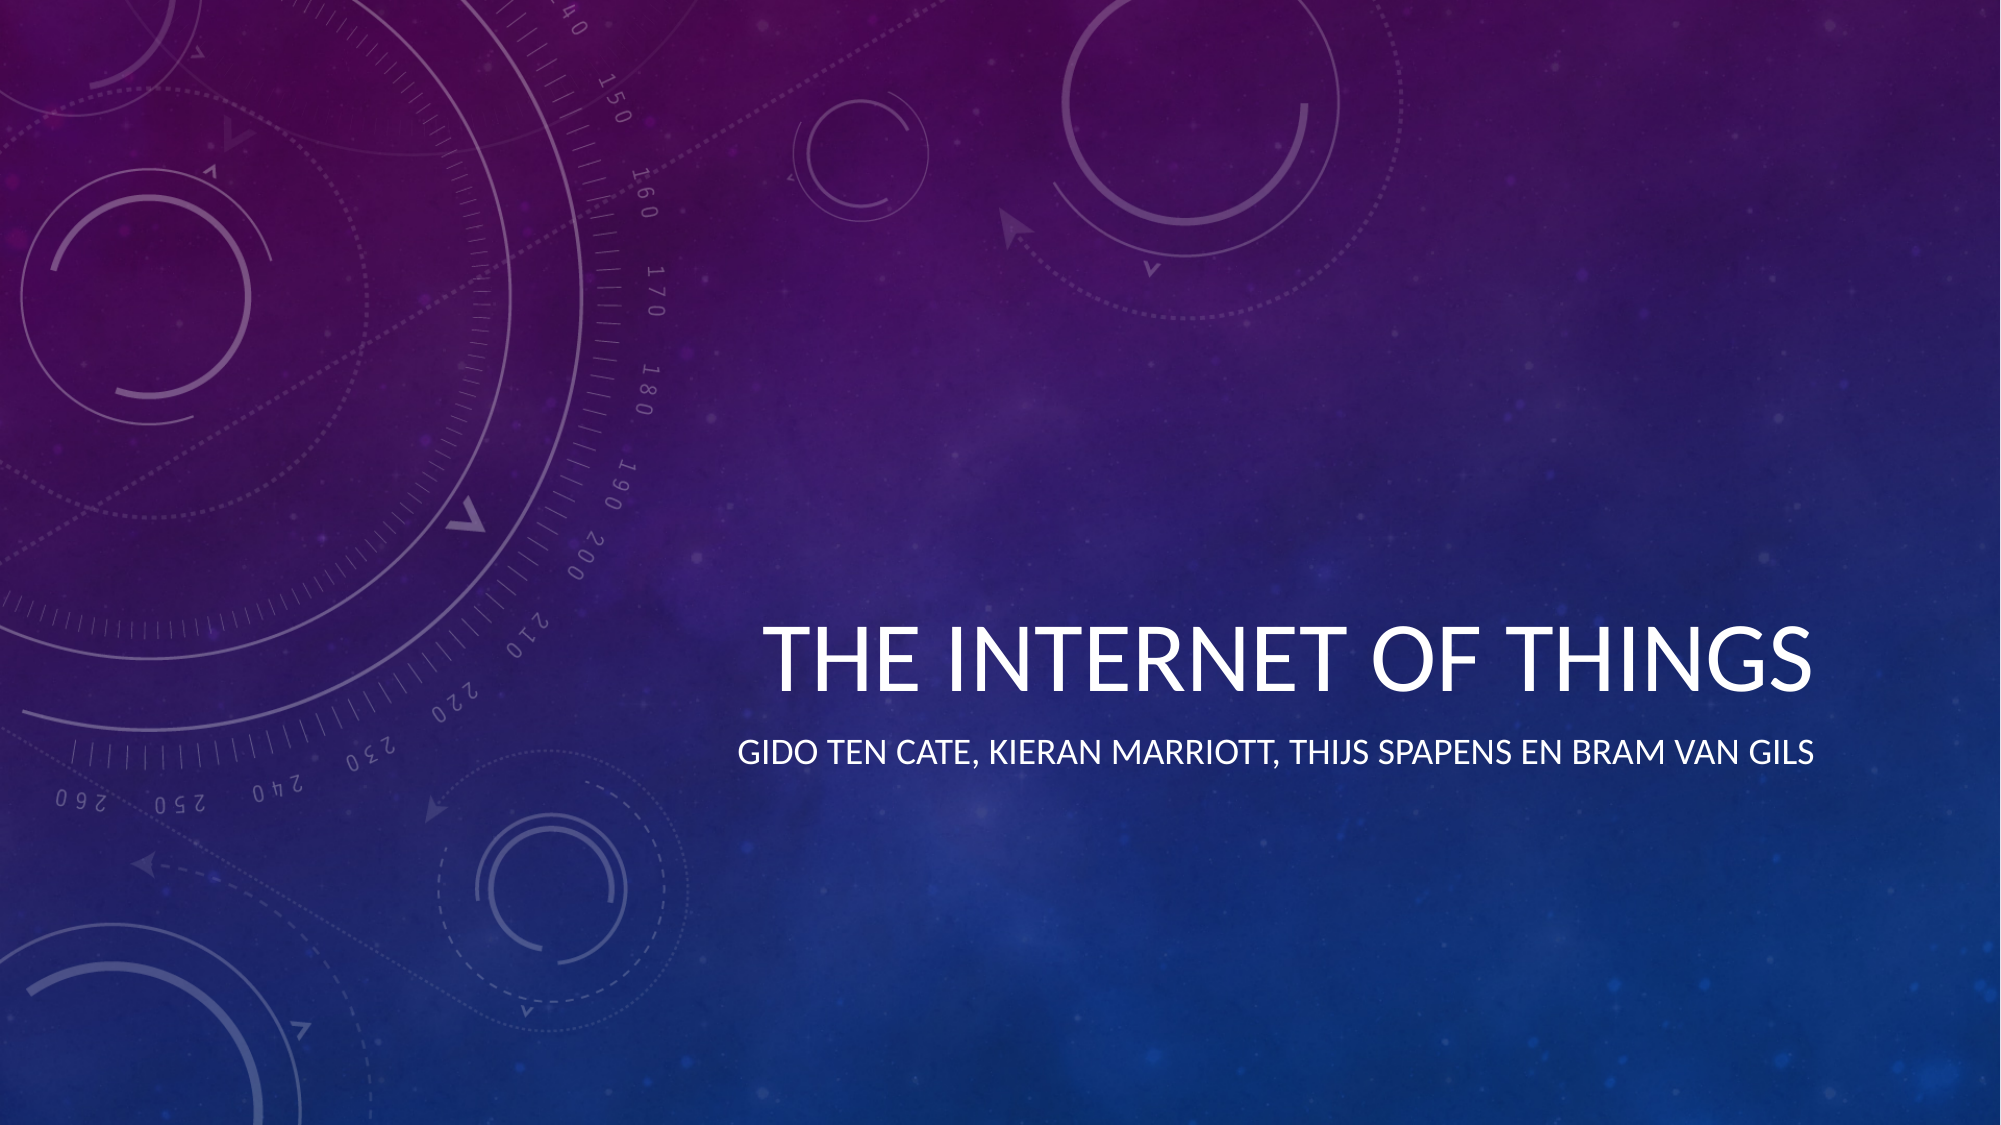

# The Internet of Things
Gido ten Cate, Kieran Marriott, Thijs Spapens en Bram van Gils